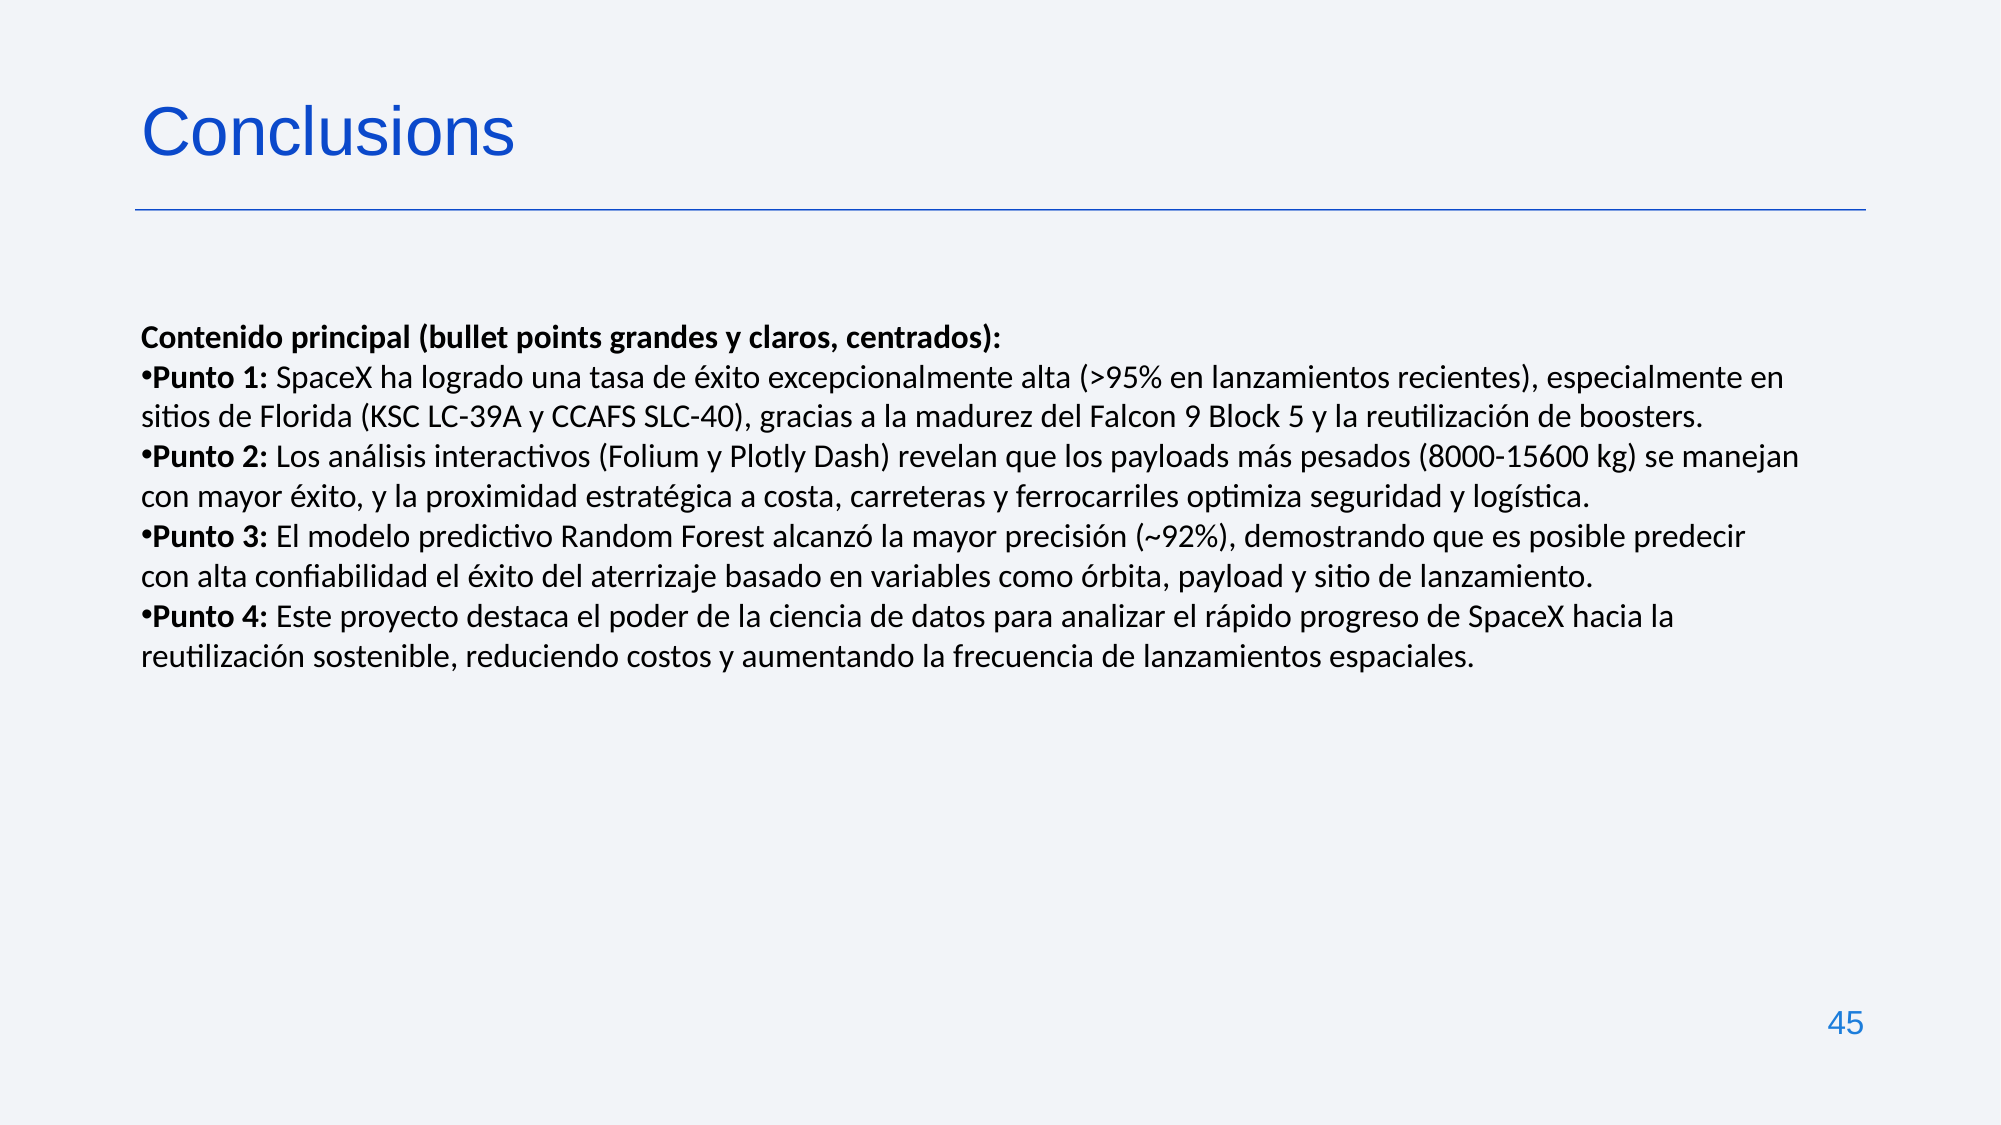

Conclusions
Contenido principal (bullet points grandes y claros, centrados):
Punto 1: SpaceX ha logrado una tasa de éxito excepcionalmente alta (>95% en lanzamientos recientes), especialmente en sitios de Florida (KSC LC-39A y CCAFS SLC-40), gracias a la madurez del Falcon 9 Block 5 y la reutilización de boosters.
Punto 2: Los análisis interactivos (Folium y Plotly Dash) revelan que los payloads más pesados (8000-15600 kg) se manejan con mayor éxito, y la proximidad estratégica a costa, carreteras y ferrocarriles optimiza seguridad y logística.
Punto 3: El modelo predictivo Random Forest alcanzó la mayor precisión (~92%), demostrando que es posible predecir con alta confiabilidad el éxito del aterrizaje basado en variables como órbita, payload y sitio de lanzamiento.
Punto 4: Este proyecto destaca el poder de la ciencia de datos para analizar el rápido progreso de SpaceX hacia la reutilización sostenible, reduciendo costos y aumentando la frecuencia de lanzamientos espaciales.

45